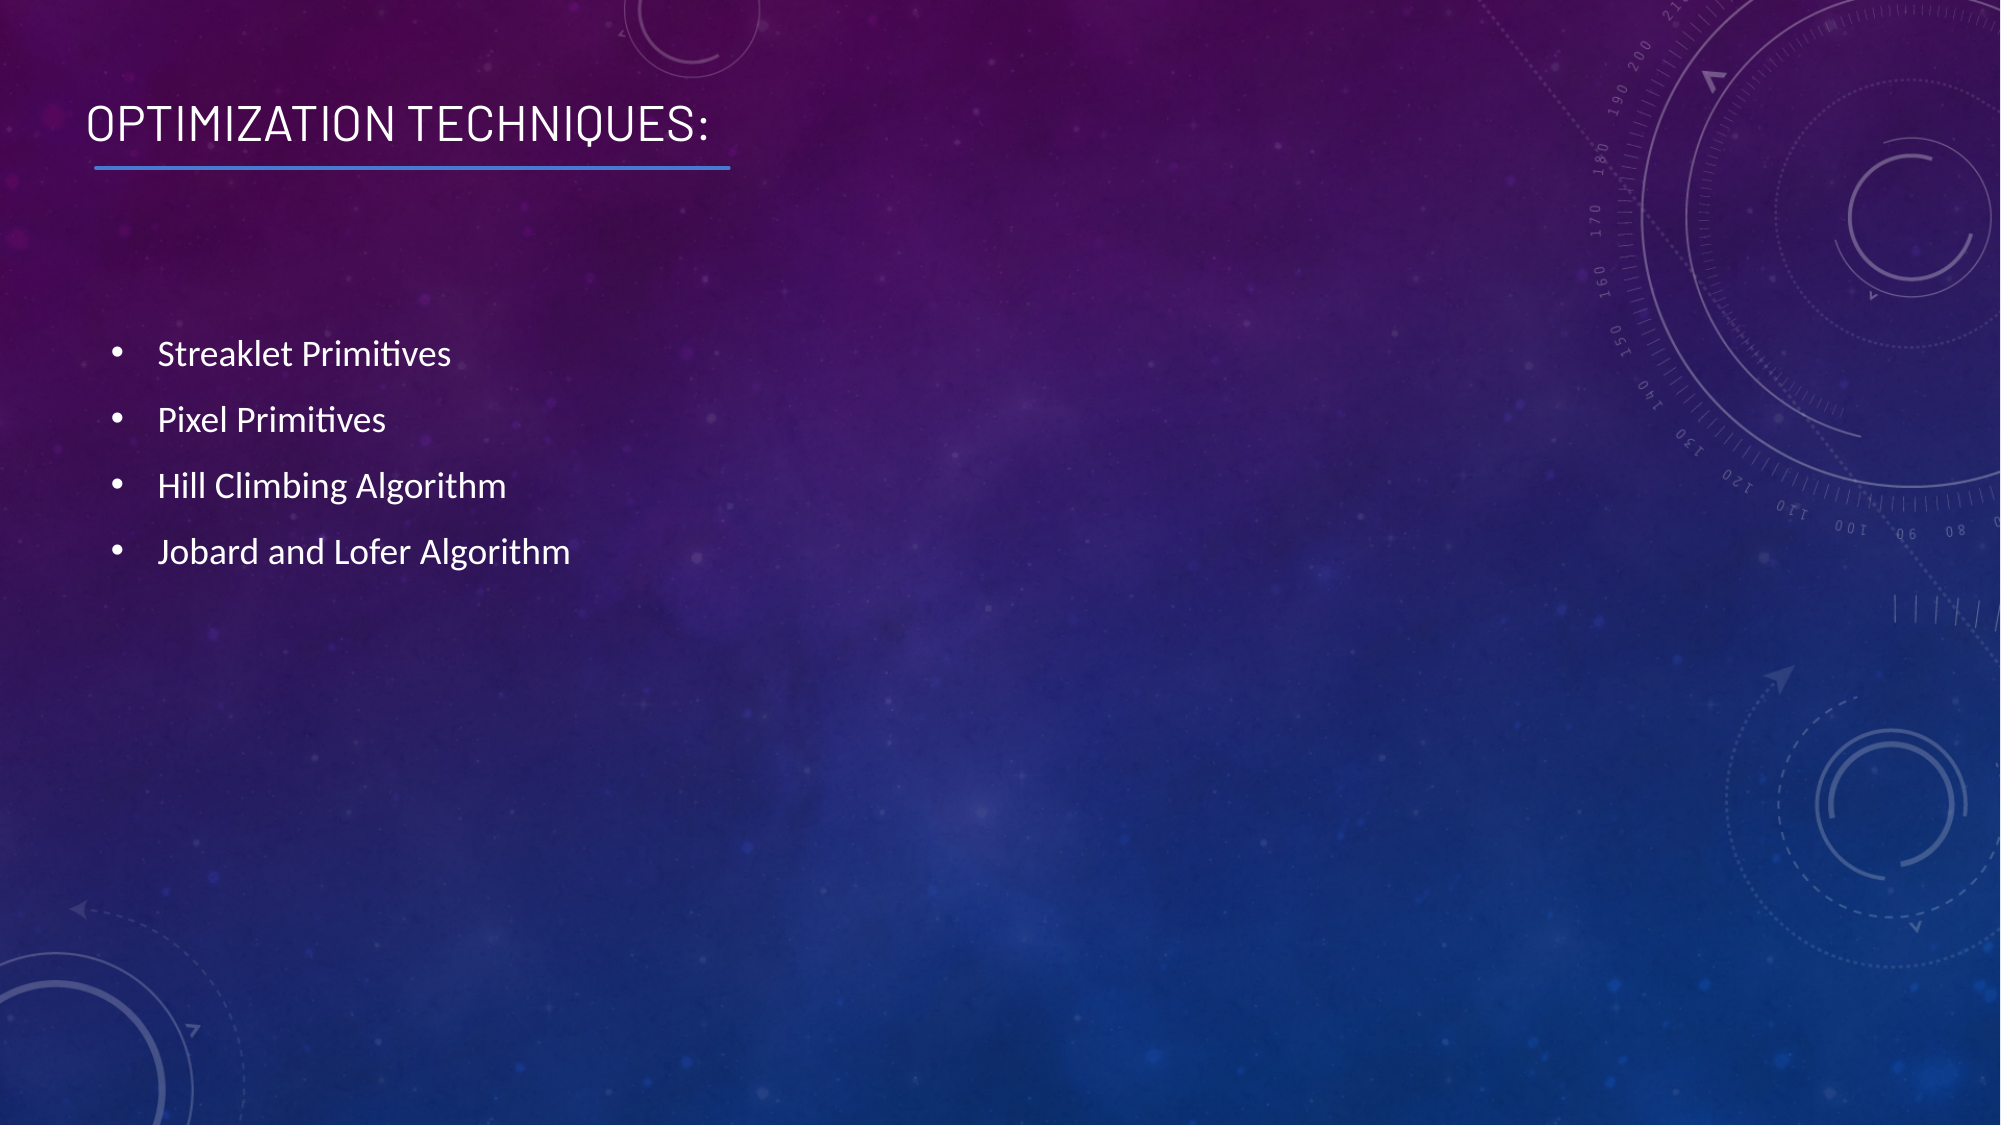

# Optimization techniques:
Streaklet Primitives
Pixel Primitives
Hill Climbing Algorithm
Jobard and Lofer Algorithm